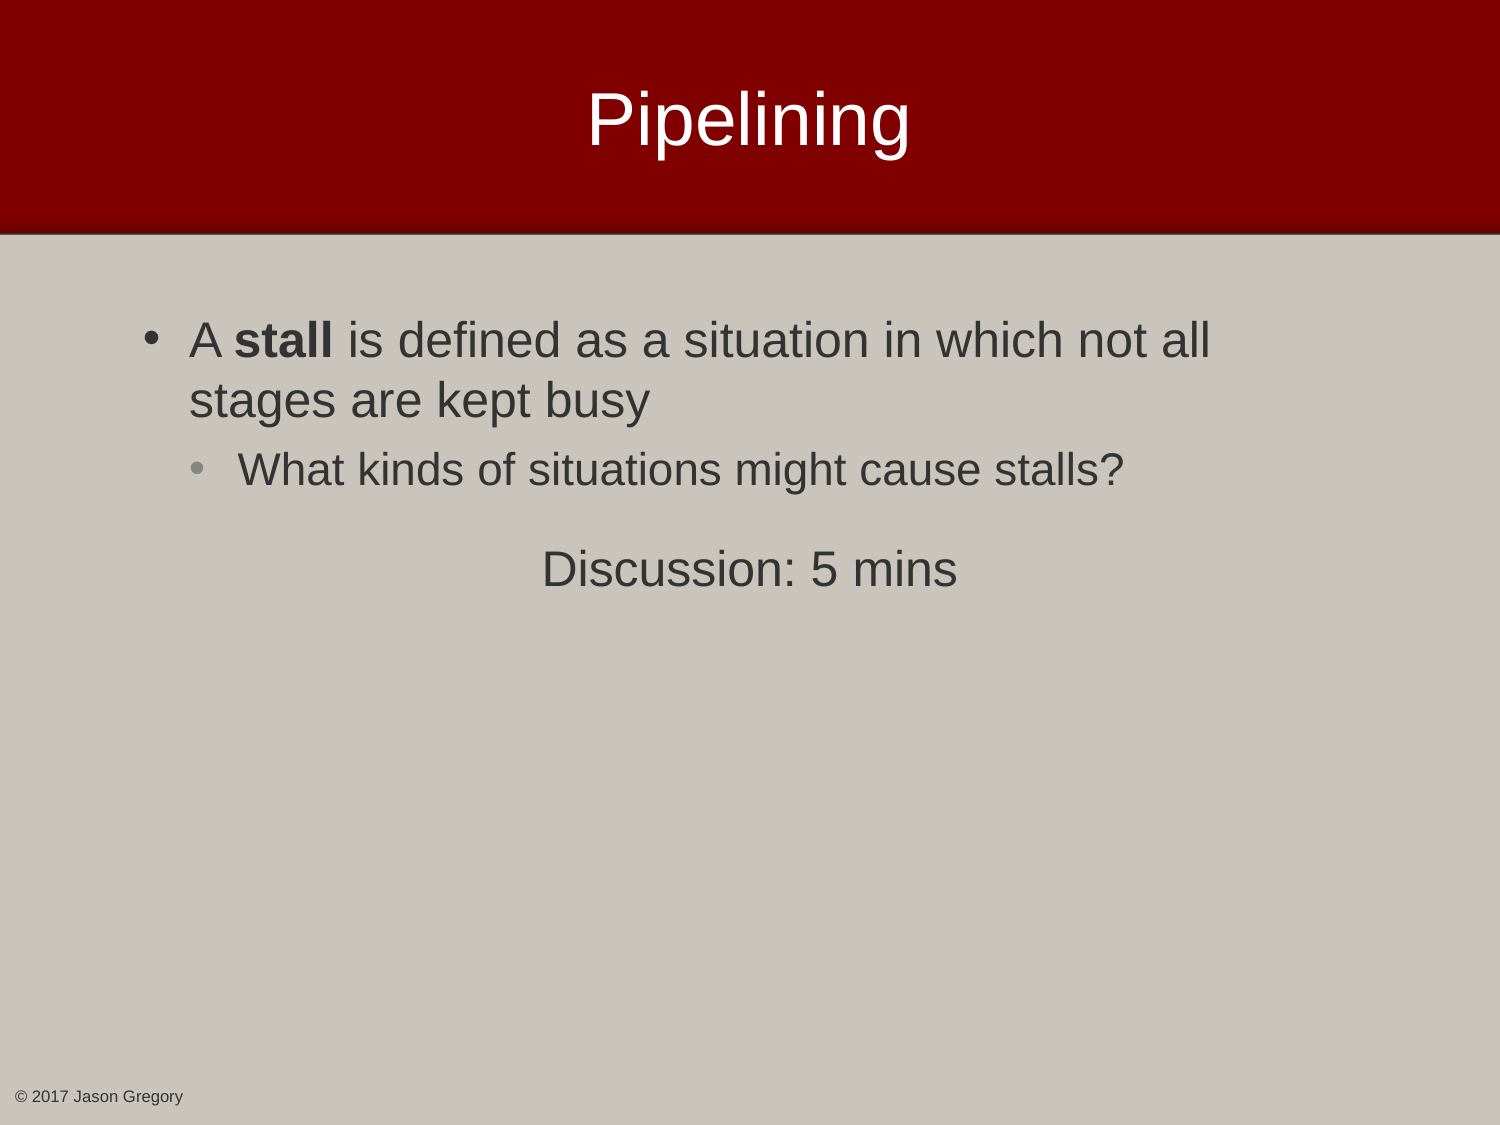

# Pipelining
A stall is defined as a situation in which not all stages are kept busy
What kinds of situations might cause stalls?
Discussion: 5 mins
© 2017 Jason Gregory